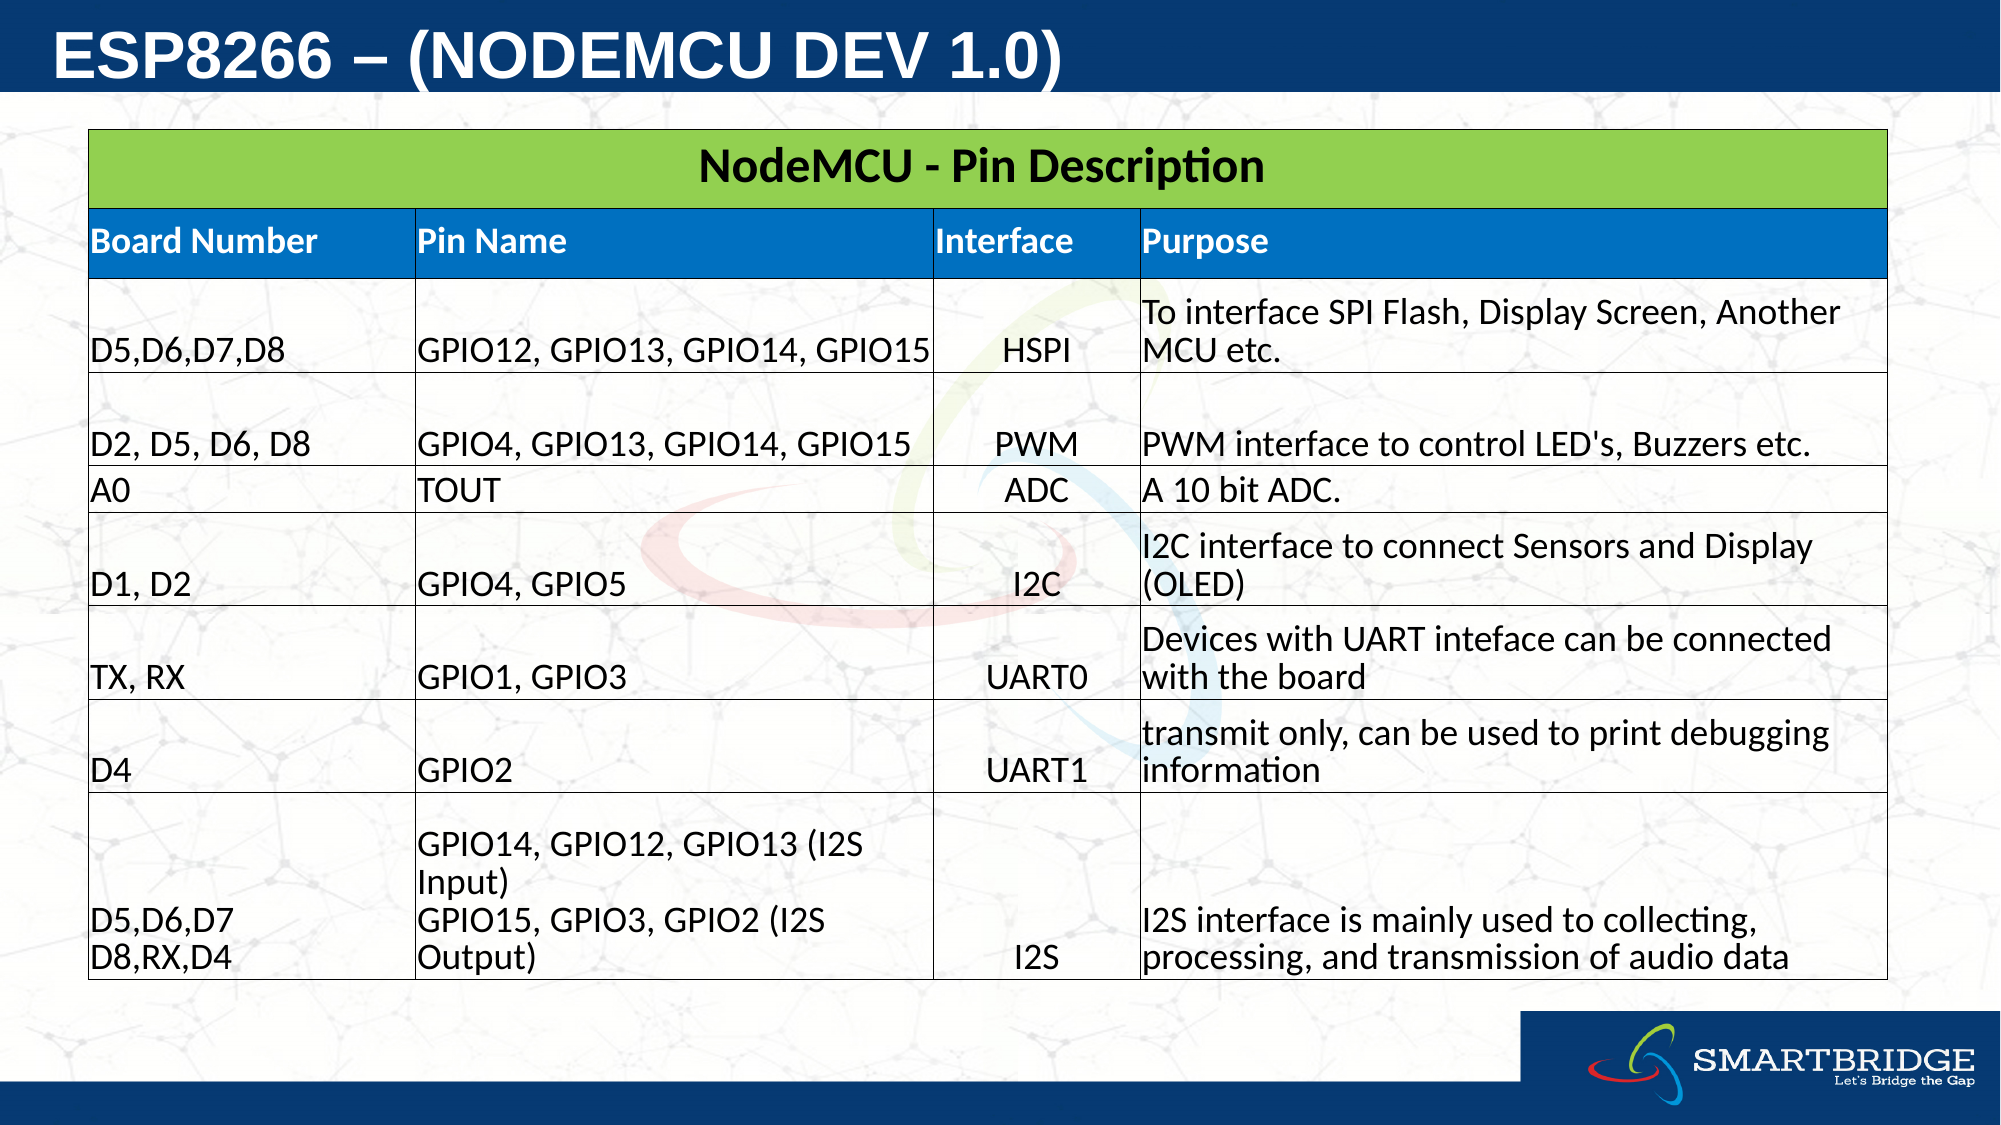

ESP8266 – (NODEMCU DEV 1.0)
| NodeMCU - Pin Description |  |  |  |
| --- | --- | --- | --- |
| Board Number | Pin Name | Interface | Purpose |
| D5,D6,D7,D8 | GPIO12, GPIO13, GPIO14, GPIO15 | HSPI | To interface SPI Flash, Display Screen, Another MCU etc. |
| D2, D5, D6, D8 | GPIO4, GPIO13, GPIO14, GPIO15 | PWM | PWM interface to control LED's, Buzzers etc. |
| A0 | TOUT | ADC | A 10 bit ADC. |
| D1, D2 | GPIO4, GPIO5 | I2C | I2C interface to connect Sensors and Display (OLED) |
| TX, RX | GPIO1, GPIO3 | UART0 | Devices with UART inteface can be connected with the board |
| D4 | GPIO2 | UART1 | transmit only, can be used to print debugging information |
| D5,D6,D7 D8,RX,D4 | GPIO14, GPIO12, GPIO13 (I2S Input) GPIO15, GPIO3, GPIO2 (I2S Output) | I2S | I2S interface is mainly used to collecting, processing, and transmission of audio data |